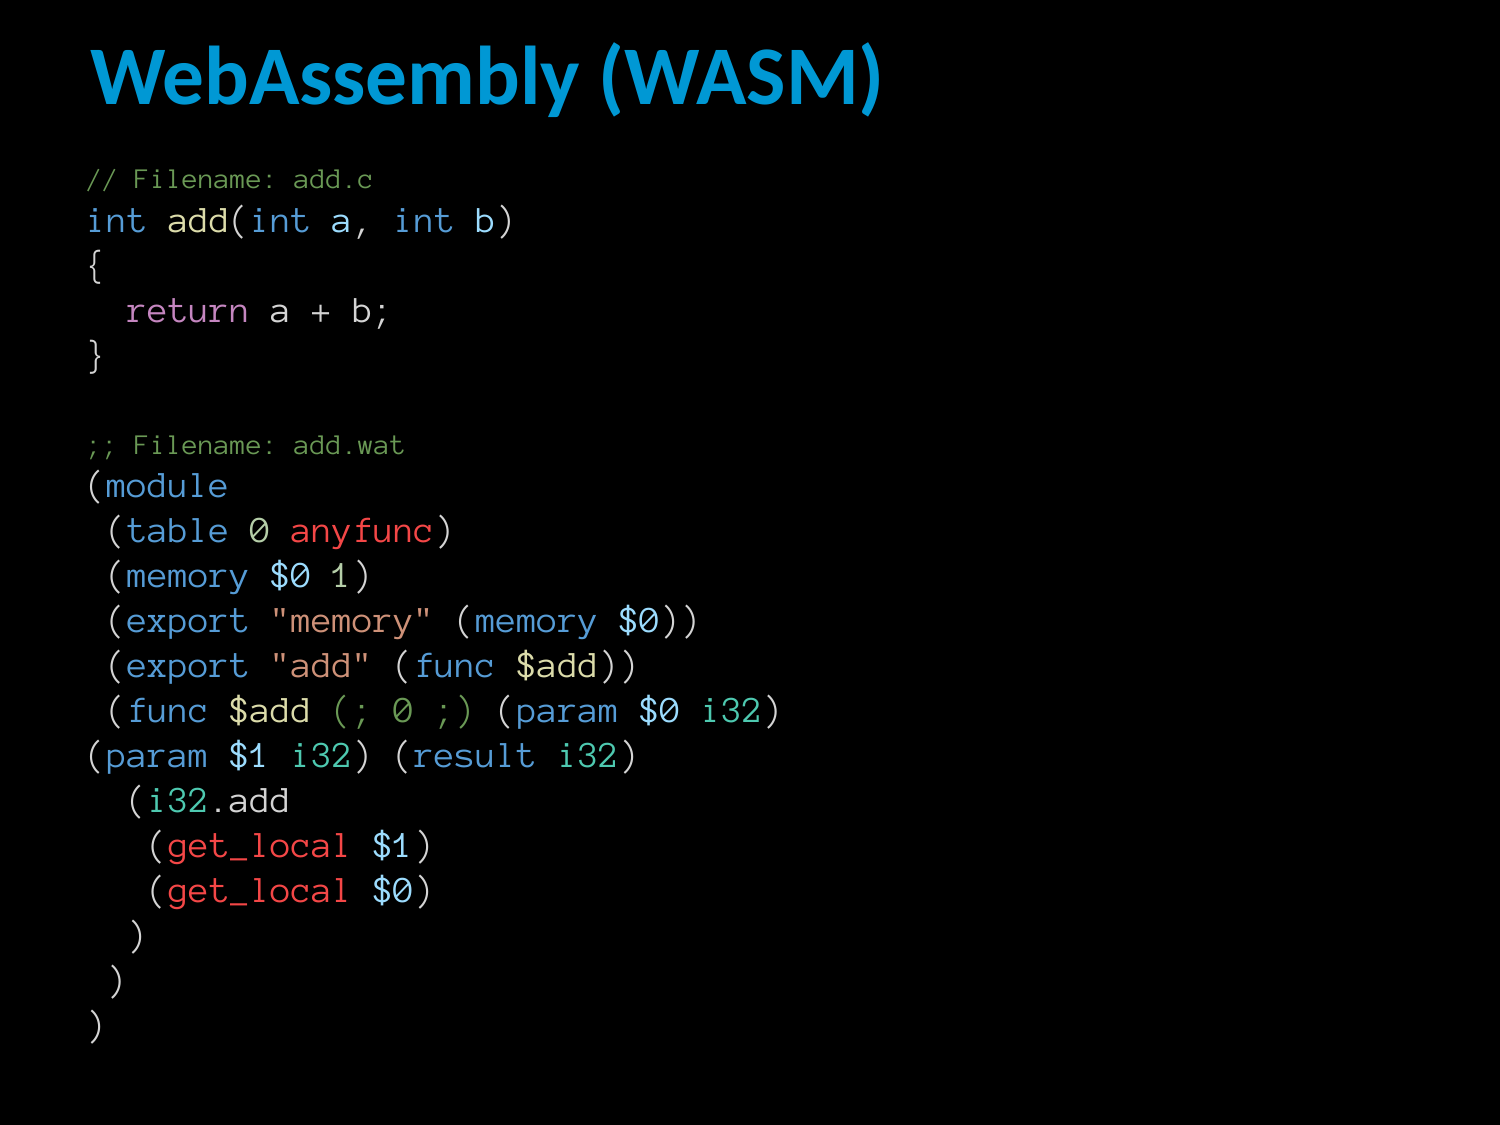

# WebAssembly (WASM)

// Filename: add.c
int add(int a, int b)
{
  return a + b;
}

;; Filename: add.wat
(module
 (table 0 anyfunc)
 (memory $0 1)
 (export "memory" (memory $0))
 (export "add" (func $add))
 (func $add (; 0 ;) (param $0 i32) (param $1 i32) (result i32)
  (i32.add
   (get_local $1)
   (get_local $0)
  )
 )
)